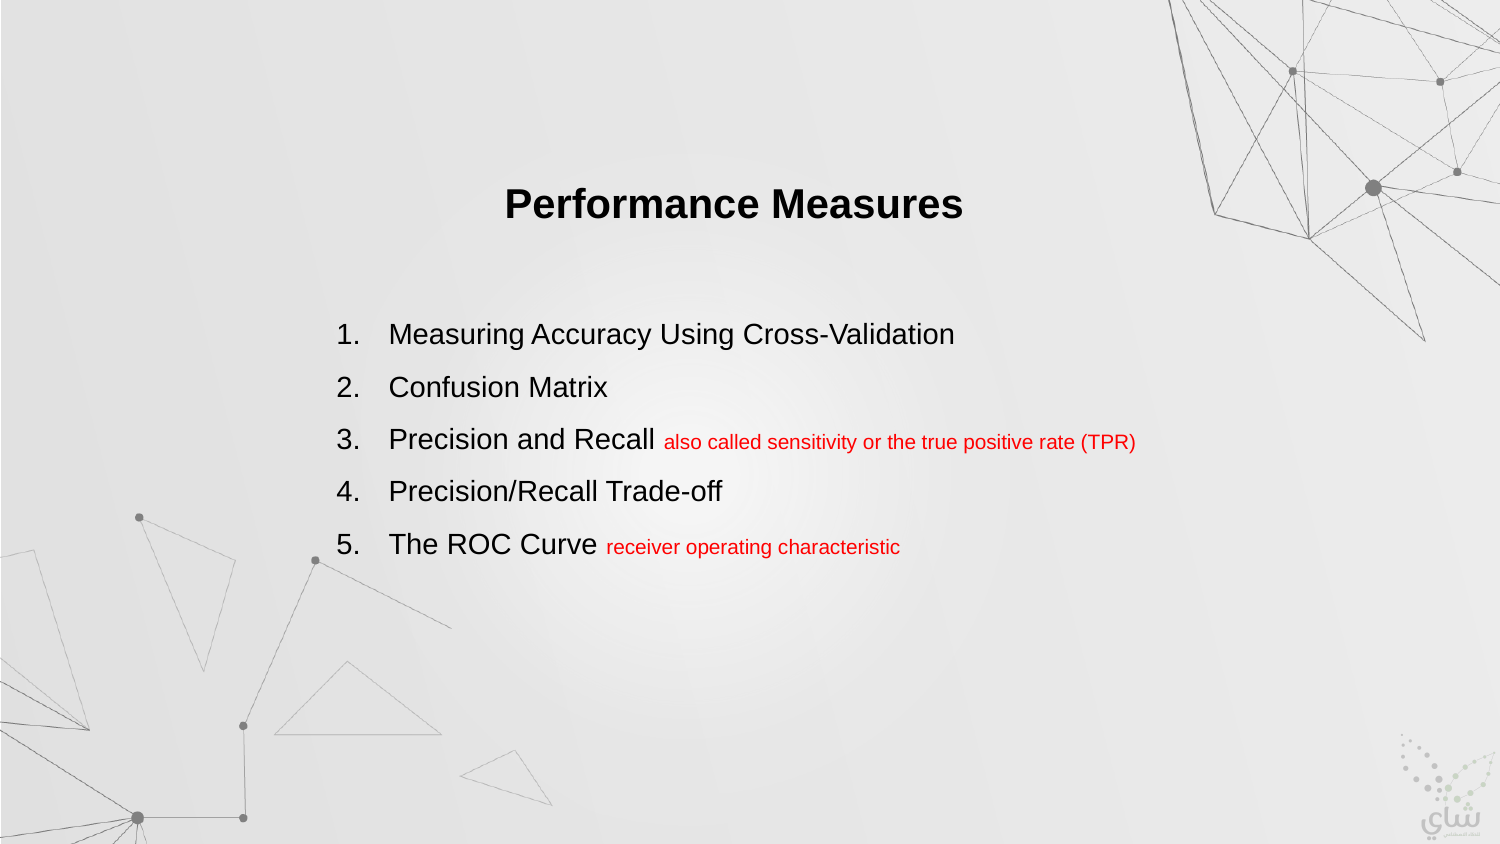

Performance Measures
Measuring Accuracy Using Cross-Validation
Confusion Matrix
Precision and Recall also called sensitivity or the true positive rate (TPR)
Precision/Recall Trade-off
The ROC Curve receiver operating characteristic